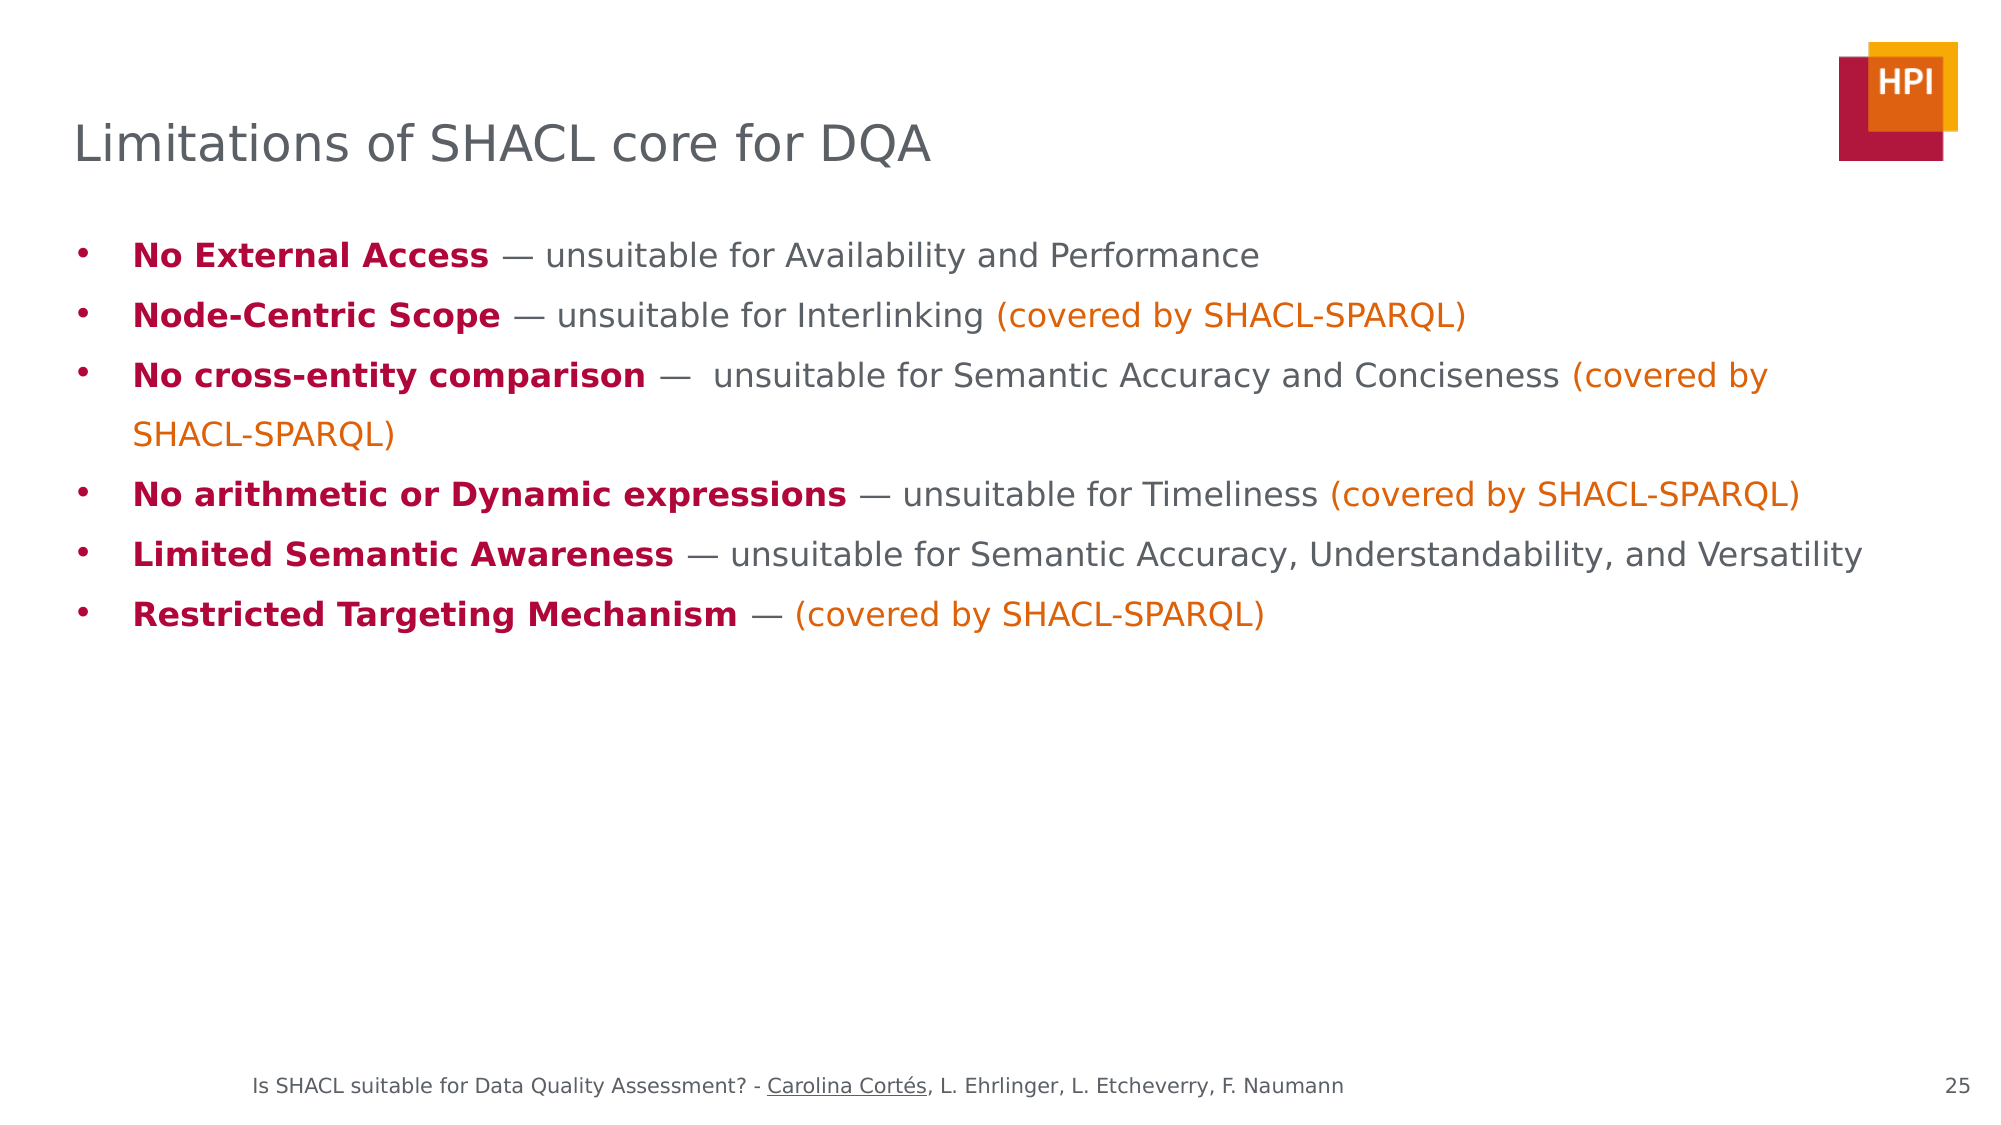

# Limitations of SHACL core for DQA
No External Access — unsuitable for Availability and Performance
Node-Centric Scope — unsuitable for Interlinking (covered by SHACL-SPARQL)
No cross-entity comparison —  unsuitable for Semantic Accuracy and Conciseness (covered by SHACL-SPARQL)
No arithmetic or Dynamic expressions — unsuitable for Timeliness (covered by SHACL-SPARQL)
Limited Semantic Awareness — unsuitable for Semantic Accuracy, Understandability, and Versatility
Restricted Targeting Mechanism — (covered by SHACL-SPARQL)
25
Is SHACL suitable for Data Quality Assessment? - Carolina Cortés, L. Ehrlinger, L. Etcheverry, F. Naumann